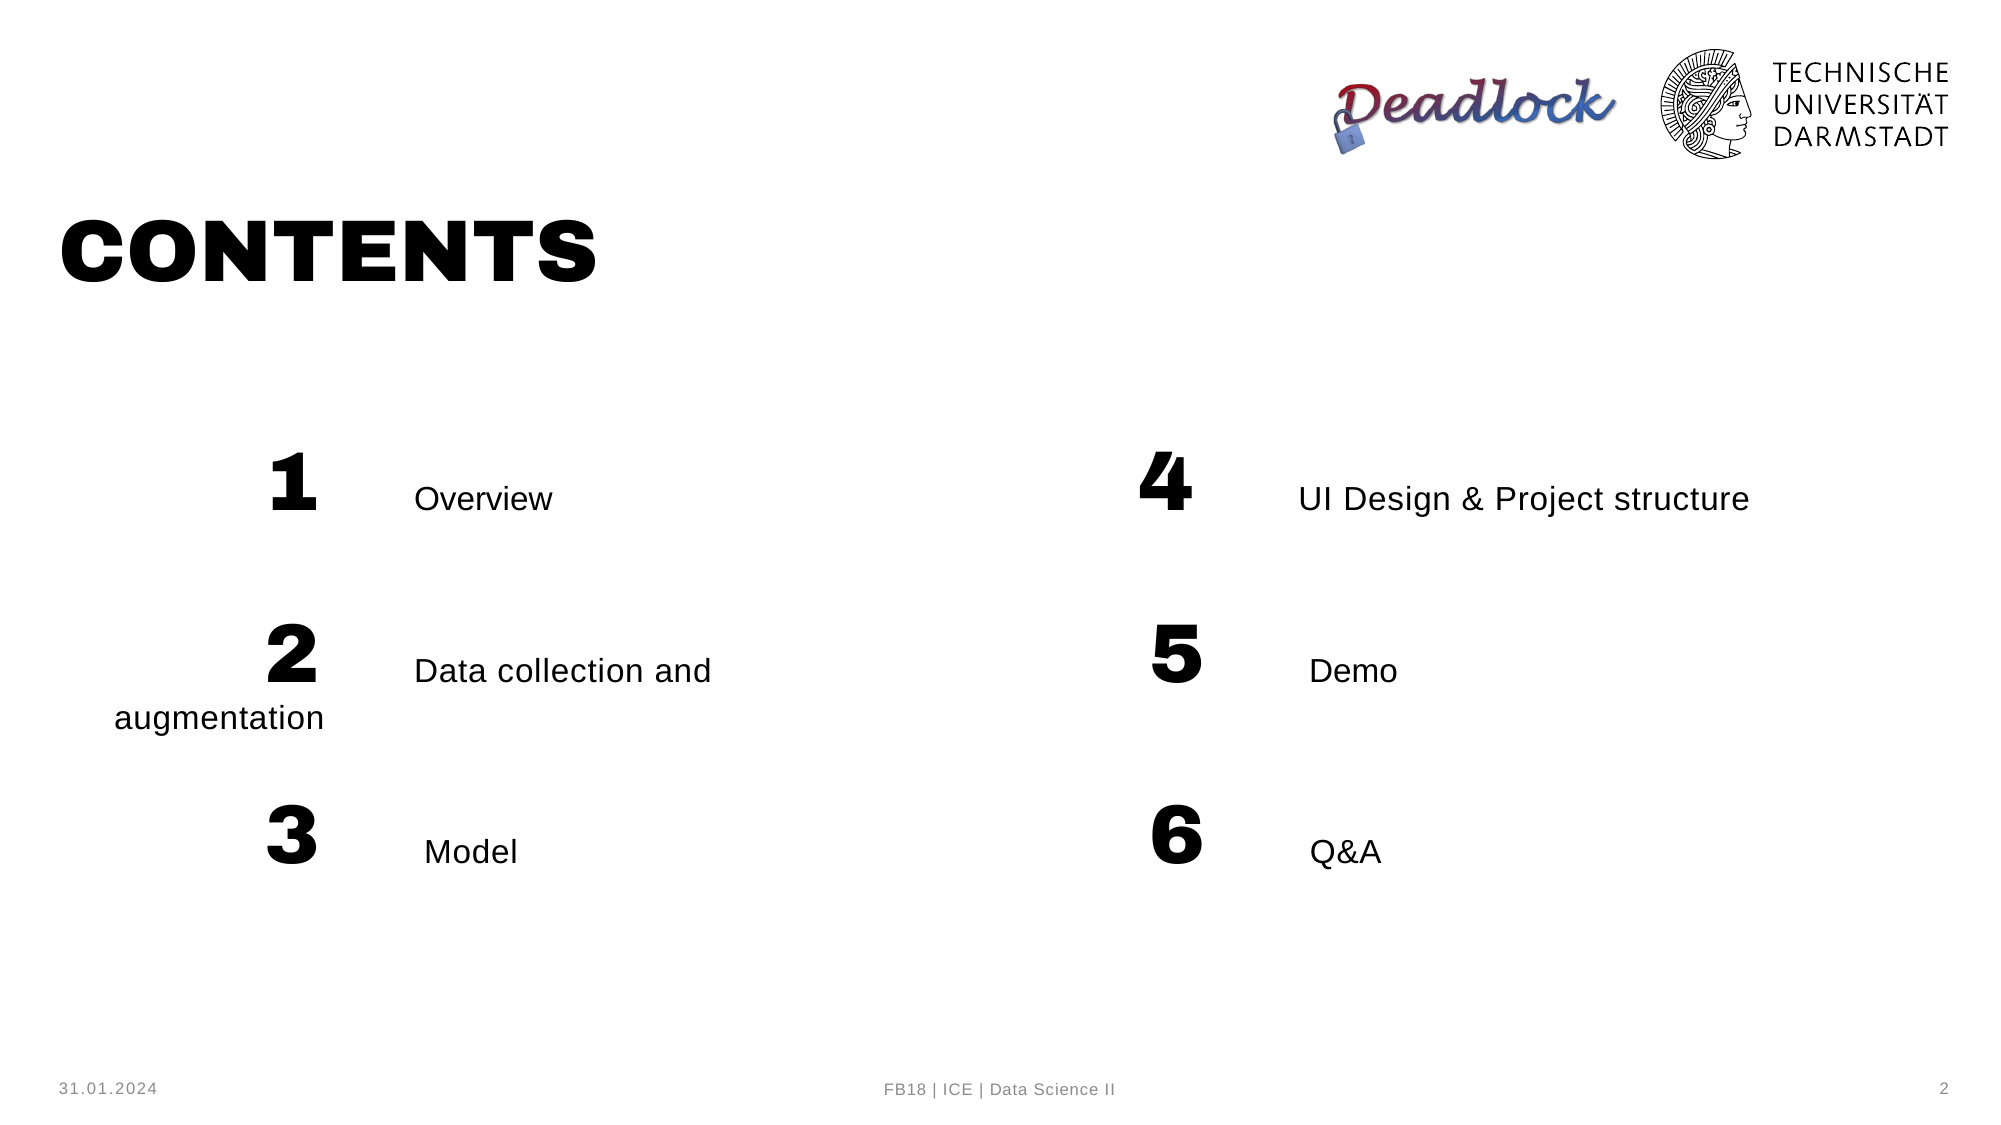

# Contents
	1	Overview
	4	 UI Design & Project structure
	2	Data collection and augmentation
	5	 Demo
	3	 Model
	6	 Q&A
31.01.2024
2